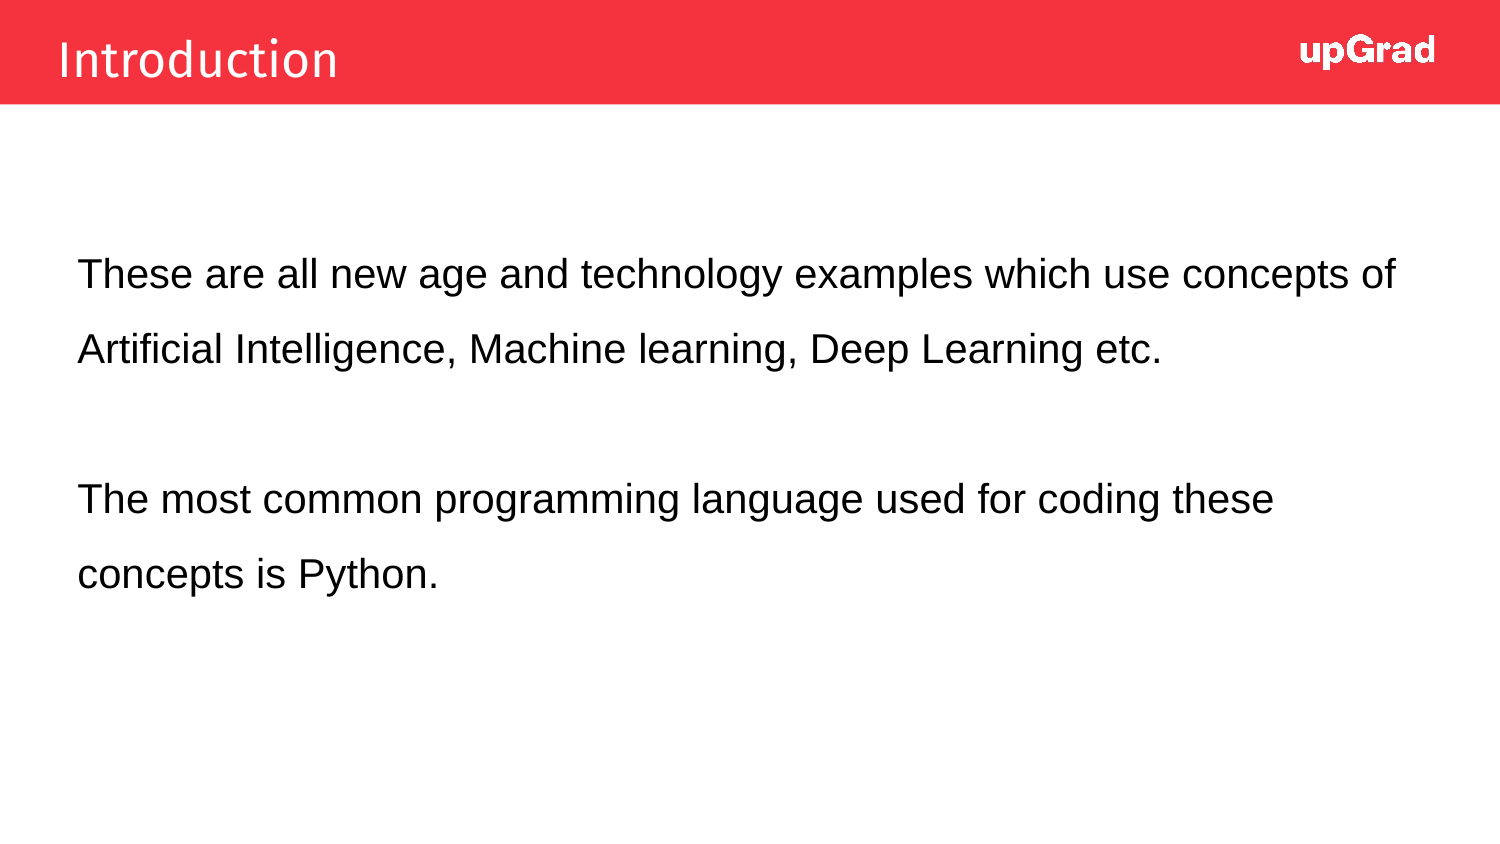

Introduction

These are all new age and technology examples which use concepts of Artificial Intelligence, Machine learning, Deep Learning etc.

The most common programming language used for coding these concepts is Python.